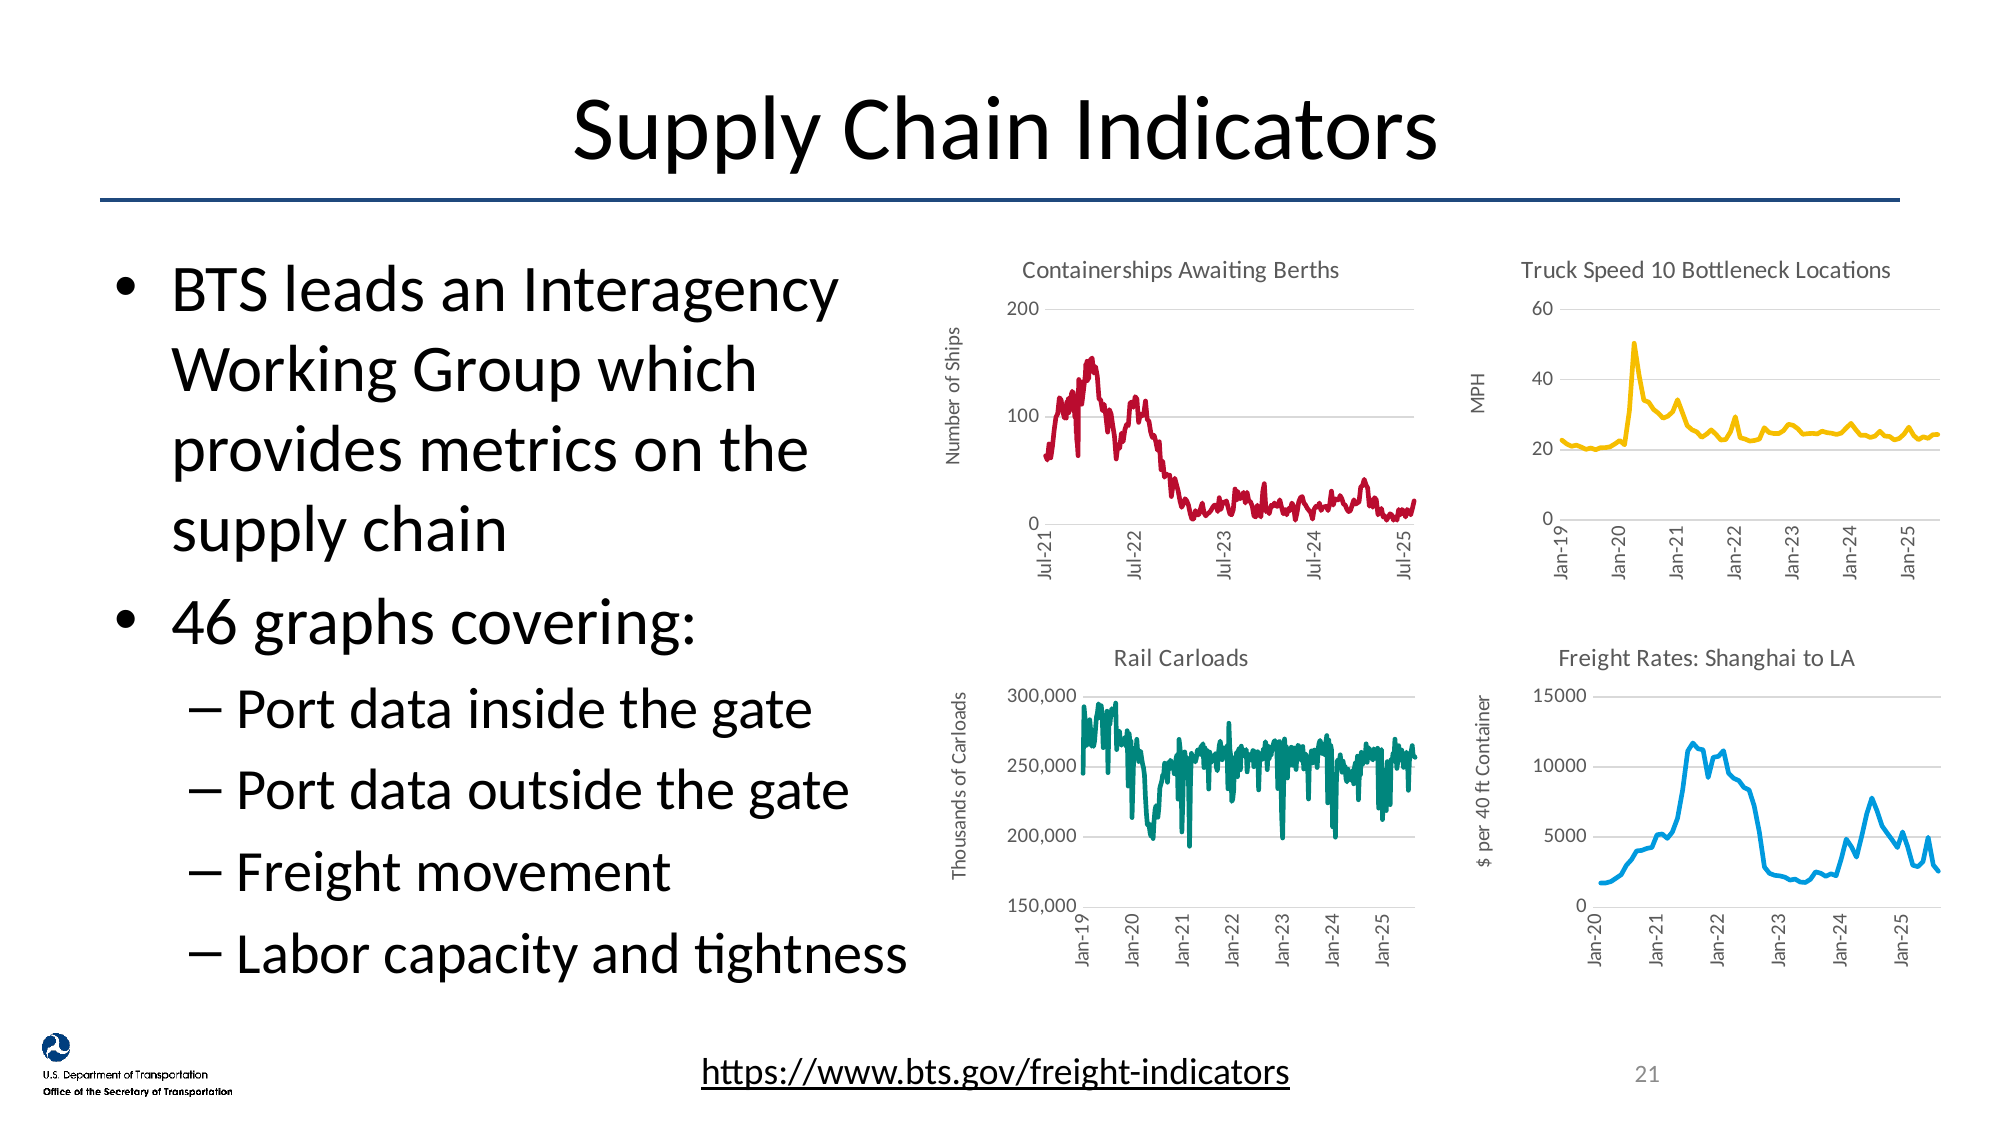

# Supply Chain Indicators
BTS leads an Interagency Working Group which provides metrics on the supply chain
46 graphs covering:
Port data inside the gate
Port data outside the gate
Freight movement
Labor capacity and tightness

### Chart: Containerships Awaiting Berths

| Category | All U.S. Container Ports |
|---|---|
| 44404 | 64.0 |
| 44411 | 60.0 |
| 44418 | 75.0 |
| 44425 | 62.0 |
| 44432 | 73.0 |
| 44439 | 88.0 |
| 44446 | 100.0 |
| 44453 | 103.0 |
| 44460 | 118.0 |
| 44467 | 116.0 |
| 44474 | 105.0 |
| 44481 | 99.0 |
| 44487 | 104.0 |
| 44488 | 99.0 |
| 44489 | 105.0 |
| 44490 | 114.0 |
| 44491 | 111.0 |
| 44494 | 108.0 |
| 44495 | 114.0 |
| 44496 | 117.0 |
| 44497 | 111.0 |
| 44498 | 104.0 |
| 44501 | 116.0 |
| 44502 | 118.0 |
| 44503 | 116.0 |
| 44504 | 110.0 |
| 44505 | 107.0 |
| 44508 | 112.0 |
| 44509 | 122.0 |
| 44510 | 120.0 |
| 44512 | 124.0 |
| 44515 | 122.0 |
| 44516 | 123.0 |
| 44517 | 123.0 |
| 44518 | 112.0 |
| 44519 | 106.0 |
| 44522 | 104.0 |
| 44523 | 100.0 |
| 44524 | 100.0 |
| 44526 | 104.0 |
| 44529 | 85.0 |
| 44530 | 86.0 |
| 44531 | 77.0 |
| 44532 | 79.0 |
| 44533 | 75.0 |
| 44536 | 64.0 |
| 44537 | 118.0 |
| 44538 | 127.0 |
| 44539 | 135.0 |
| 44540 | 129.0 |
| 44543 | 127.0 |
| 44544 | 124.0 |
| 44545 | 133.0 |
| 44546 | 124.0 |
| 44547 | 126.0 |
| 44551 | 112.0 |
| 44559 | 127.0 |
| 44566 | 140.0 |
| 44567 | 149.0 |
| 44568 | 144.0 |
| 44571 | 144.0 |
| 44572 | 152.0 |
| 44573 | 143.0 |
| 44574 | 134.0 |
| 44575 | 141.0 |
| 44579 | 136.0 |
| 44580 | 142.0 |
| 44581 | 147.0 |
| 44582 | 148.0 |
| 44585 | 153.0 |
| 44593 | 155.0 |
| 44600 | 141.0 |
| 44607 | 147.0 |
| 44614 | 138.0 |
| 44621 | 117.0 |
| 44628 | 116.0 |
| 44635 | 106.0 |
| 44642 | 112.0 |
| 44649 | 101.0 |
| 44656 | 86.0 |
| 44663 | 107.0 |
| 44670 | 103.0 |
| 44677 | 92.0 |
| 44684 | 82.0 |
| 44691 | 61.0 |
| 44698 | 74.0 |
| 44705 | 71.0 |
| 44712 | 85.0 |
| 44719 | 77.0 |
| 44726 | 88.0 |
| 44733 | 93.0 |
| 44740 | 92.0 |
| 44747 | 113.0 |
| 44754 | 114.0 |
| 44761 | 109.0 |
| 44768 | 119.0 |
| 44775 | 117.0 |
| 44782 | 95.0 |
| 44789 | 103.0 |
| 44796 | 101.0 |
| 44803 | 103.0 |
| 44810 | 115.0 |
| 44817 | 98.0 |
| 44824 | 96.0 |
| 44831 | 86.0 |
| 44838 | 81.0 |
| 44845 | 83.0 |
| 44852 | 77.0 |
| 44859 | 69.0 |
| 44866 | 77.0 |
| 44873 | 51.0 |
| 44880 | 59.0 |
| 44887 | 44.0 |
| 44894 | 47.0 |
| 44901 | 46.0 |
| 44908 | 46.0 |
| 44915 | 26.0 |
| 44922 | 37.0 |
| 44929 | 43.0 |
| 44936 | 37.0 |
| 44943 | 31.0 |
| 44950 | 22.0 |
| 44957 | 16.0 |
| 44964 | 19.0 |
| 44971 | 24.0 |
| 44978 | 22.0 |
| 44985 | 18.0 |
| 44992 | 10.0 |
| 44999 | 5.0 |
| 45006 | 5.0 |
| 45013 | 13.0 |
| 45020 | 9.0 |
| 45027 | 9.0 |
| 45034 | 15.0 |
| 45041 | 20.0 |
| 45048 | 11.0 |
| 45055 | 8.0 |
| 45062 | 10.0 |
| 45069 | 11.0 |
| 45076 | 13.0 |
| 45083 | 16.0 |
| 45090 | 18.0 |
| 45097 | 18.0 |
| 45104 | 12.0 |
| 45110 | 25.0 |
| 45117 | 14.0 |
| 45124 | 21.0 |
| 45132 | 20.0 |
| 45139 | 22.0 |
| 45146 | 16.0 |
| 45153 | 10.0 |
| 45160 | 9.0 |
| 45167 | 14.0 |
| 45174 | 33.0 |
| 45181 | 23.0 |
| 45184 | 31.0 |
| 45195 | 24.0 |
| 45202 | 26.0 |
| 45209 | 30.0 |
| 45216 | 20.0 |
| 45223 | 30.0 |
| 45230 | 22.0 |
| 45237 | 21.0 |
| 45244 | 17.0 |
| 45251 | 8.0 |
| 45258 | 7.0 |
| 45265 | 18.0 |
| 45272 | 11.0 |
| 45279 | 7.0 |
| 45287 | 31.0 |
| 45293 | 38.0 |
| 45300 | 12.0 |
| 45307 | 15.0 |
| 45313 | 10.0 |
| 45321 | 18.0 |
| 45328 | 17.0 |
| 45334 | 20.0 |
| 45342 | 17.0 |
| 45349 | 17.0 |
| 45356 | 23.0 |
| 45363 | 16.0 |
| 45370 | 10.0 |
| 45377 | 14.0 |
| 45384 | 9.0 |
| 45392 | 15.0 |
| 45398 | 13.0 |
| 45405 | 20.0 |
| 45412 | 17.0 |
| 45419 | 4.0 |
| 45426 | 11.0 |
| 45433 | 21.0 |
| 45440 | 25.0 |
| 45447 | 26.0 |
| 45454 | 20.0 |
| 45461 | 18.0 |
| 45468 | 15.0 |
| 45475 | 13.0 |
| 45482 | 11.0 |
| 45489 | 5.0 |
| 45495 | 14.0 |
| 45503 | 17.0 |
| 45510 | 16.0 |
| 45517 | 20.0 |
| 45524 | 13.0 |
| 45531 | 16.0 |
| 45545 | 17.0 |
| 45552 | 13.0 |
| 45559 | 19.0 |
| 45566 | 31.0 |
| 45573 | 18.0 |
| 45580 | 24.0 |
| 45587 | 23.0 |
| 45596 | 23.0 |
| 45601 | 27.0 |
| 45608 | 24.0 |
| 45615 | 19.0 |
| 45622 | 18.0 |
| 45629 | 14.0 |
| 45636 | 12.0 |
| 45643 | 13.0 |
| 45657 | 23.0 |
| 45664 | 19.0 |
| 45671 | 20.0 |
| 45678 | 21.0 |
| 45685 | 35.0 |
| 45692 | 36.0 |
| 45699 | 42.0 |
| 45706 | 37.0 |
| 45713 | 34.0 |
| 45720 | 17.0 |
| 45727 | 23.0 |
| 45734 | 16.0 |
| 45741 | 25.0 |
| 45748 | 23.0 |
| 45755 | 9.0 |
| 45762 | 12.0 |
| 45769 | 15.0 |
| 45776 | 7.0 |
| 45783 | 8.0 |
| 45790 | 4.0 |
| 45797 | 7.0 |
| 45804 | 10.0 |
| 45811 | 9.0 |
| 45818 | 4.0 |
| 45825 | 7.0 |
| 45832 | 4.0 |
| 45839 | 14.0 |
| 45846 | 9.0 |
| 45853 | 14.0 |
| 45860 | 12.0 |
| 45867 | 7.0 |
| 45874 | 14.0 |
| 45881 | 12.0 |
| 45888 | 9.0 |
| 45895 | 15.0 |
| 45902 | 22.0 |

### Chart: Truck Speed 10 Bottleneck Locations

| Category | Average Weekday Truck Speed at Interstate Bottlenecks Locations (mph) |
|---|---|
| 43466 | 22.75 |
| 43497 | 21.67 |
| 43525 | 20.99 |
| 43556 | 21.31 |
| 43586 | 20.77 |
| 43617 | 20.11 |
| 43647 | 20.5 |
| 43678 | 19.99 |
| 43709 | 20.59 |
| 43739 | 20.61 |
| 43770 | 20.84 |
| 43800 | 21.66 |
| 43831 | 22.65 |
| 43862 | 21.42 |
| 43891 | 31.09 |
| 43922 | 50.42 |
| 43952 | 41.39 |
| 43983 | 34.14 |
| 44013 | 33.61 |
| 44044 | 31.55 |
| 44075 | 30.46 |
| 44105 | 29.01 |
| 44136 | 29.61 |
| 44166 | 30.87 |
| 44197 | 34.31 |
| 44228 | 30.64 |
| 44256 | 26.89 |
| 44287 | 25.69 |
| 44317 | 25.08 |
| 44348 | 23.54 |
| 44378 | 24.43 |
| 44409 | 25.67 |
| 44440 | 24.37 |
| 44470 | 22.77 |
| 44501 | 22.91 |
| 44531 | 25.16 |
| 44562 | 29.44 |
| 44593 | 23.44 |
| 44621 | 23.07 |
| 44652 | 22.47 |
| 44682 | 22.66 |
| 44713 | 23.05 |
| 44743 | 26.28 |
| 44774 | 24.92 |
| 44805 | 24.63 |
| 44835 | 24.62 |
| 44866 | 25.46 |
| 44896 | 27.28 |
| 44927 | 26.98 |
| 44958 | 25.96 |
| 44986 | 24.41 |
| 45017 | 24.6 |
| 45047 | 24.68 |
| 45078 | 24.51 |
| 45108 | 25.3 |
| 45139 | 24.89 |
| 45170 | 24.71 |
| 45200 | 24.37 |
| 45231 | 24.76 |
| 45261 | 26.2 |
| 45292 | 27.53 |
| 45323 | 25.72 |
| 45352 | 24.1 |
| 45383 | 24.16 |
| 45413 | 23.51 |
| 45444 | 23.91 |
| 45474 | 25.29 |
| 45505 | 23.9 |
| 45536 | 23.79 |
| 45566 | 22.8 |
| 45597 | 23.22 |
| 45627 | 24.44 |
| 45658 | 26.45 |
| 45689 | 24.08 |
| 45717 | 22.88 |
| 45748 | 23.7 |
| 45778 | 23.25 |
| 45809 | 24.31 |
| 45839 | 24.34 |

### Chart: Rail Carloads

| Category | Rail Carloads |
|---|---|
| 43470 | 245597.0 |
| 43477 | 293136.0 |
| 43484 | 285654.0 |
| 43491 | 274451.0 |
| 43498 | 265520.0 |
| 43505 | 268194.0 |
| 43512 | 277378.0 |
| 43519 | 283899.0 |
| 43526 | 275584.0 |
| 43533 | 264946.0 |
| 43540 | 267191.0 |
| 43547 | 264788.0 |
| 43554 | 268796.0 |
| 43561 | 277395.0 |
| 43568 | 285824.0 |
| 43575 | 288766.0 |
| 43582 | 295201.0 |
| 43589 | 293678.0 |
| 43596 | 285136.0 |
| 43603 | 293851.0 |
| 43610 | 285558.0 |
| 43617 | 263922.0 |
| 43624 | 272709.0 |
| 43631 | 284403.0 |
| 43638 | 283281.0 |
| 43645 | 289981.0 |
| 43652 | 246078.0 |
| 43659 | 286044.0 |
| 43666 | 280770.0 |
| 43673 | 288006.0 |
| 43680 | 291865.0 |
| 43687 | 287199.0 |
| 43694 | 287939.0 |
| 43701 | 287030.0 |
| 43708 | 295779.0 |
| 43715 | 262577.0 |
| 43722 | 276249.0 |
| 43729 | 273989.0 |
| 43736 | 275694.0 |
| 43743 | 267158.0 |
| 43750 | 265702.0 |
| 43757 | 267379.0 |
| 43764 | 266668.0 |
| 43771 | 268933.0 |
| 43778 | 271611.0 |
| 43785 | 264976.0 |
| 43792 | 276054.0 |
| 43799 | 236474.0 |
| 43806 | 273973.0 |
| 43813 | 267044.0 |
| 43820 | 268864.0 |
| 43827 | 213988.0 |
| 43834 | 239033.0 |
| 43841 | 263482.0 |
| 43848 | 263189.0 |
| 43855 | 258964.0 |
| 43862 | 269909.0 |
| 43869 | 260361.0 |
| 43876 | 254046.0 |
| 43883 | 258573.0 |
| 43890 | 261406.0 |
| 43897 | 256451.0 |
| 43904 | 252370.0 |
| 43911 | 249441.0 |
| 43918 | 244144.0 |
| 43925 | 228706.0 |
| 43932 | 217223.0 |
| 43939 | 208667.0 |
| 43946 | 210052.0 |
| 43953 | 207612.0 |
| 43960 | 202457.0 |
| 43967 | 200496.0 |
| 43974 | 208980.0 |
| 43981 | 199036.0 |
| 43988 | 211550.0 |
| 43995 | 219645.0 |
| 44002 | 222447.0 |
| 44009 | 220997.0 |
| 44016 | 214221.0 |
| 44023 | 221429.0 |
| 44030 | 235151.0 |
| 44037 | 237632.0 |
| 44044 | 239928.0 |
| 44051 | 244481.0 |
| 44058 | 244760.0 |
| 44065 | 252889.0 |
| 44072 | 247807.0 |
| 44079 | 248375.0 |
| 44086 | 239235.0 |
| 44093 | 253358.0 |
| 44100 | 248826.0 |
| 44107 | 254923.0 |
| 44114 | 253656.0 |
| 44121 | 252461.0 |
| 44128 | 251178.0 |
| 44135 | 245335.0 |
| 44142 | 249596.0 |
| 44149 | 256572.0 |
| 44156 | 258932.0 |
| 44163 | 227188.0 |
| 44170 | 269840.0 |
| 44177 | 264180.0 |
| 44184 | 255451.0 |
| 44191 | 203746.0 |
| 44198 | 225293.0 |
| 44205 | 255498.0 |
| 44212 | 260876.0 |
| 44219 | 254891.0 |
| 44226 | 257169.0 |
| 44233 | 252974.0 |
| 44240 | 236268.0 |
| 44247 | 193543.0 |
| 44254 | 240304.0 |
| 44261 | 259879.0 |
| 44268 | 256637.0 |
| 44275 | 255749.0 |
| 44282 | 256189.0 |
| 44289 | 253742.0 |
| 44296 | 256301.0 |
| 44303 | 261596.0 |
| 44310 | 262589.0 |
| 44317 | 262437.0 |
| 44324 | 259042.0 |
| 44331 | 264970.0 |
| 44338 | 264446.0 |
| 44345 | 266792.0 |
| 44352 | 249722.0 |
| 44359 | 263869.0 |
| 44366 | 253809.0 |
| 44373 | 262164.0 |
| 44380 | 260939.0 |
| 44387 | 234363.0 |
| 44394 | 260797.0 |
| 44401 | 253229.0 |
| 44408 | 254142.0 |
| 44415 | 257897.0 |
| 44422 | 258375.0 |
| 44429 | 255448.0 |
| 44436 | 259632.0 |
| 44443 | 249821.0 |
| 44450 | 247424.0 |
| 44457 | 258974.0 |
| 44464 | 265550.0 |
| 44471 | 268624.0 |
| 44478 | 262715.0 |
| 44485 | 255304.0 |
| 44492 | 264041.0 |
| 44499 | 263119.0 |
| 44506 | 261616.0 |
| 44513 | 262260.0 |
| 44520 | 265001.0 |
| 44527 | 234591.0 |
| 44534 | 281418.0 |
| 44541 | 263147.0 |
| 44548 | 257347.0 |
| 44555 | 225544.0 |
| 44562 | 227133.0 |
| 44569 | 233357.0 |
| 44576 | 256877.0 |
| 44583 | 248913.0 |
| 44590 | 260410.0 |
| 44597 | 243236.0 |
| 44604 | 262174.0 |
| 44611 | 263615.0 |
| 44618 | 248159.0 |
| 44625 | 265067.0 |
| 44632 | 257647.0 |
| 44639 | 259355.0 |
| 44646 | 262250.0 |
| 44653 | 260536.0 |
| 44660 | 262622.0 |
| 44667 | 246635.0 |
| 44674 | 255254.0 |
| 44681 | 259181.0 |
| 44688 | 257461.0 |
| 44695 | 255081.0 |
| 44702 | 258654.0 |
| 44709 | 261892.0 |
| 44716 | 250337.0 |
| 44723 | 261429.0 |
| 44730 | 259051.0 |
| 44737 | 254192.0 |
| 44744 | 261046.0 |
| 44751 | 233783.0 |
| 44758 | 253580.0 |
| 44765 | 256462.0 |
| 44772 | 260320.0 |
| 44779 | 255702.0 |
| 44786 | 263167.0 |
| 44793 | 261704.0 |
| 44800 | 268205.0 |
| 44807 | 265565.0 |
| 44814 | 248231.0 |
| 44821 | 264895.0 |
| 44828 | 256133.0 |
| 44835 | 261995.0 |
| 44842 | 258357.0 |
| 44849 | 264517.0 |
| 44856 | 265368.0 |
| 44863 | 268122.0 |
| 44870 | 269002.0 |
| 44877 | 262440.0 |
| 44884 | 261491.0 |
| 44891 | 234765.0 |
| 44898 | 267904.0 |
| 44905 | 268395.0 |
| 44912 | 250143.0 |
| 44919 | 214359.0 |
| 44926 | 199423.0 |
| 44933 | 236570.0 |
| 44940 | 270155.0 |
| 44947 | 259843.0 |
| 44954 | 264465.0 |
| 44961 | 242283.0 |
| 44968 | 261145.0 |
| 44975 | 256836.0 |
| 44982 | 251490.0 |
| 44989 | 264292.0 |
| 44996 | 254787.0 |
| 45003 | 251297.0 |
| 45010 | 263696.0 |
| 45017 | 258337.0 |
| 45024 | 248371.0 |
| 45031 | 260108.0 |
| 45038 | 265696.0 |
| 45045 | 264885.0 |
| 45052 | 255750.0 |
| 45059 | 257248.0 |
| 45066 | 254390.0 |
| 45073 | 264802.0 |
| 45080 | 248717.0 |
| 45087 | 258503.0 |
| 45094 | 259405.0 |
| 45101 | 254589.0 |
| 45108 | 251307.0 |
| 45115 | 227315.0 |
| 45122 | 257659.0 |
| 45129 | 255581.0 |
| 45136 | 261653.0 |
| 45143 | 253009.0 |
| 45150 | 258873.0 |
| 45157 | 262230.0 |
| 45164 | 253321.0 |
| 45171 | 262040.0 |
| 45178 | 249739.0 |
| 45185 | 263303.0 |
| 45192 | 267086.0 |
| 45199 | 269084.0 |
| 45206 | 266652.0 |
| 45213 | 259820.0 |
| 45220 | 266417.0 |
| 45227 | 260139.0 |
| 45234 | 258624.0 |
| 45241 | 267924.0 |
| 45248 | 272602.0 |
| 45255 | 224490.0 |
| 45262 | 269380.0 |
| 45269 | 259910.0 |
| 45276 | 265908.0 |
| 45283 | 262089.0 |
| 45290 | 207438.0 |
| 45297 | 237699.0 |
| 45304 | 244733.0 |
| 45311 | 200001.0 |
| 45318 | 239816.0 |
| 45325 | 255000.0 |
| 45332 | 253443.0 |
| 45339 | 253336.0 |
| 45346 | 258851.0 |
| 45353 | 251636.0 |
| 45360 | 246391.0 |
| 45367 | 254308.0 |
| 45374 | 248941.0 |
| 45381 | 250907.0 |
| 45388 | 241788.0 |
| 45395 | 239464.0 |
| 45402 | 248600.0 |
| 45409 | 243862.0 |
| 45416 | 243816.0 |
| 45423 | 240830.0 |
| 45430 | 244089.0 |
| 45437 | 247477.0 |
| 45444 | 238132.0 |
| 45451 | 250490.0 |
| 45458 | 253455.0 |
| 45465 | 248810.0 |
| 45472 | 257910.0 |
| 45479 | 226759.0 |
| 45486 | 246597.0 |
| 45493 | 244127.0 |
| 45500 | 260637.0 |
| 45507 | 251616.0 |
| 45514 | 254271.0 |
| 45521 | 258152.0 |
| 45528 | 256383.0 |
| 45535 | 266675.0 |
| 45542 | 253429.0 |
| 45549 | 259778.0 |
| 45556 | 263803.0 |
| 45563 | 259570.0 |
| 45570 | 257253.0 |
| 45577 | 256192.0 |
| 45584 | 255149.0 |
| 45591 | 263114.0 |
| 45598 | 261696.0 |
| 45605 | 256185.0 |
| 45612 | 258808.0 |
| 45619 | 263512.0 |
| 45626 | 220729.0 |
| 45633 | 257513.0 |
| 45640 | 260286.0 |
| 45647 | 262627.0 |
| 45654 | 212555.0 |
| 45661 | 227616.0 |
| 45668 | 230859.0 |
| 45675 | 248169.0 |
| 45682 | 219003.0 |
| 45689 | 253995.0 |
| 45696 | 249420.0 |
| 45703 | 242236.0 |
| 45710 | 223222.0 |
| 45717 | 255841.0 |
| 45724 | 253569.0 |
| 45731 | 259803.0 |
| 45738 | 255756.0 |
| 45745 | 270003.0 |
| 45752 | 260139.0 |
| 45759 | 249106.0 |
| 45766 | 254063.0 |
| 45773 | 265356.0 |
| 45780 | 255478.0 |
| 45787 | 255048.0 |
| 45794 | 262267.0 |
| 45801 | 258008.0 |
| 45808 | 249829.0 |
| 45815 | 256885.0 |
| 45822 | 256779.0 |
| 45829 | 260705.0 |
| 45836 | 257850.0 |
| 45843 | 233495.0 |
| 45850 | 254168.0 |
| 45857 | 258761.0 |
| 45864 | 261549.0 |
| 45871 | 265430.0 |
| 45878 | 258309.0 |
| 45885 | 257862.0 |
| 45892 | 257020.0 |

### Chart: Freight Rates: Shanghai to LA

| Category | Spot Container Freight Rates: Shanghai, China to Los Angeles |
|---|---|
| 43862 | 1730.0 |
| 43891 | 1740.0 |
| 43922 | 1840.0 |
| 43952 | 2080.0 |
| 43983 | 2330.0 |
| 44013 | 3000.0 |
| 44044 | 3400.0 |
| 44075 | 4020.0 |
| 44105 | 4060.0 |
| 44136 | 4200.0 |
| 44166 | 4270.0 |
| 44197 | 5170.0 |
| 44228 | 5230.0 |
| 44256 | 4920.0 |
| 44287 | 5370.0 |
| 44317 | 6350.0 |
| 44348 | 8380.0 |
| 44378 | 11150.0 |
| 44409 | 11730.0 |
| 44440 | 11320.0 |
| 44470 | 11240.0 |
| 44501 | 9260.0 |
| 44531 | 10710.0 |
| 44562 | 10770.0 |
| 44593 | 11180.0 |
| 44621 | 9570.0 |
| 44652 | 9210.0 |
| 44682 | 9040.0 |
| 44713 | 8550.0 |
| 44743 | 8380.0 |
| 44774 | 7240.0 |
| 44805 | 5380.0 |
| 44835 | 2870.0 |
| 44866 | 2420.0 |
| 44896 | 2280.0 |
| 44927 | 2240.0 |
| 44958 | 2150.0 |
| 44986 | 1940.0 |
| 45017 | 2010.0 |
| 45047 | 1800.0 |
| 45078 | 1770.0 |
| 45108 | 2000.0 |
| 45139 | 2529.0 |
| 45170 | 2427.0 |
| 45200 | 2210.0 |
| 45231 | 2391.0 |
| 45261 | 2246.0 |
| 45292 | 3431.0 |
| 45323 | 4866.0 |
| 45352 | 4324.0 |
| 45383 | 3581.0 |
| 45413 | 5060.0 |
| 45444 | 6662.0 |
| 45474 | 7804.0 |
| 45505 | 6885.0 |
| 45536 | 5799.0 |
| 45566 | 5287.0 |
| 45597 | 4792.0 |
| 45627 | 4264.0 |
| 45658 | 5380.0 |
| 45689 | 4317.0 |
| 45717 | 3002.0 |
| 45748 | 2896.0 |
| 45778 | 3261.0 |
| 45809 | 4993.0 |
| 45839 | 3020.0 |
| 45870 | 2571.0 |
https://www.bts.gov/freight-indicators
21